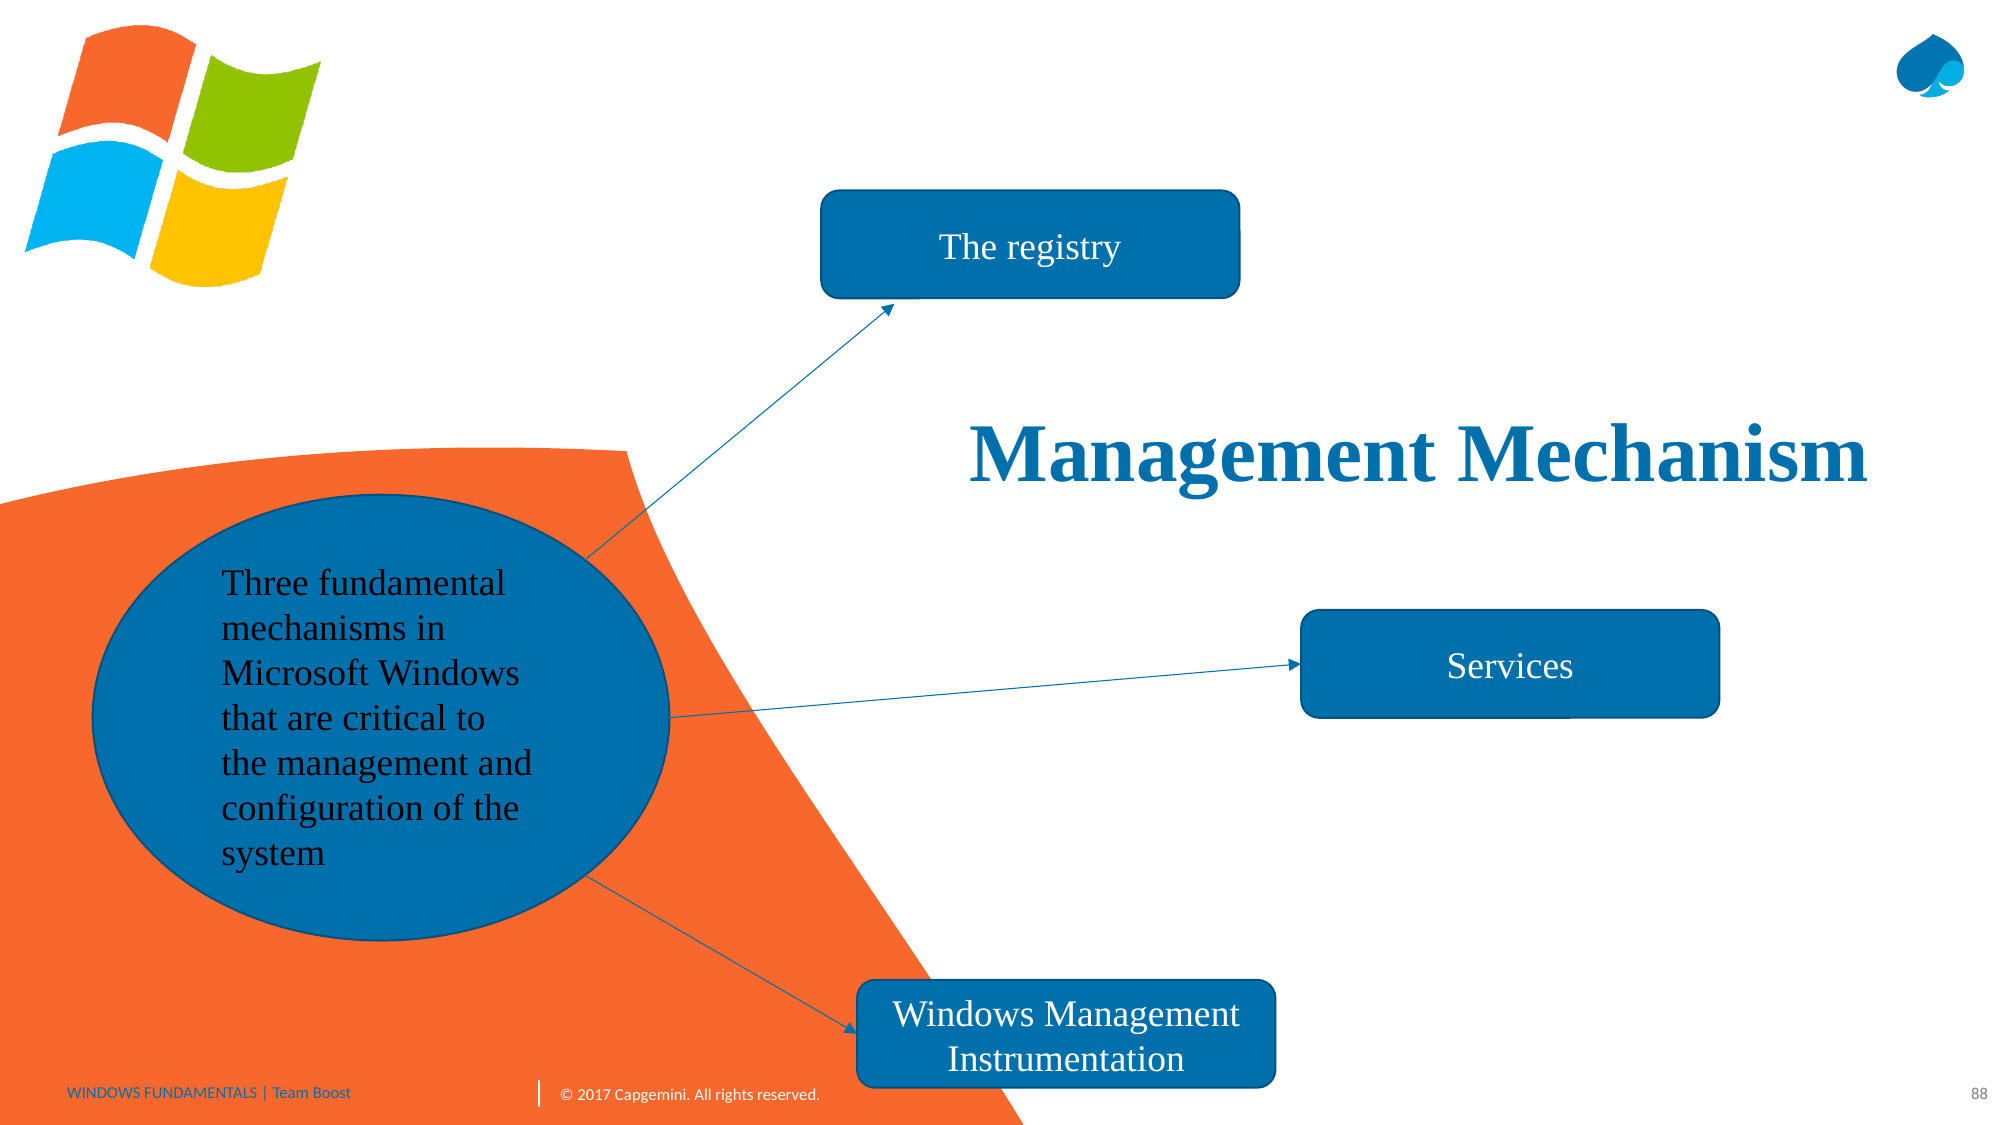

The registry
Management Mechanism

Three fundamental mechanisms in Microsoft Windows that are critical to the management and configuration of the system
Services
Windows Management Instrumentation